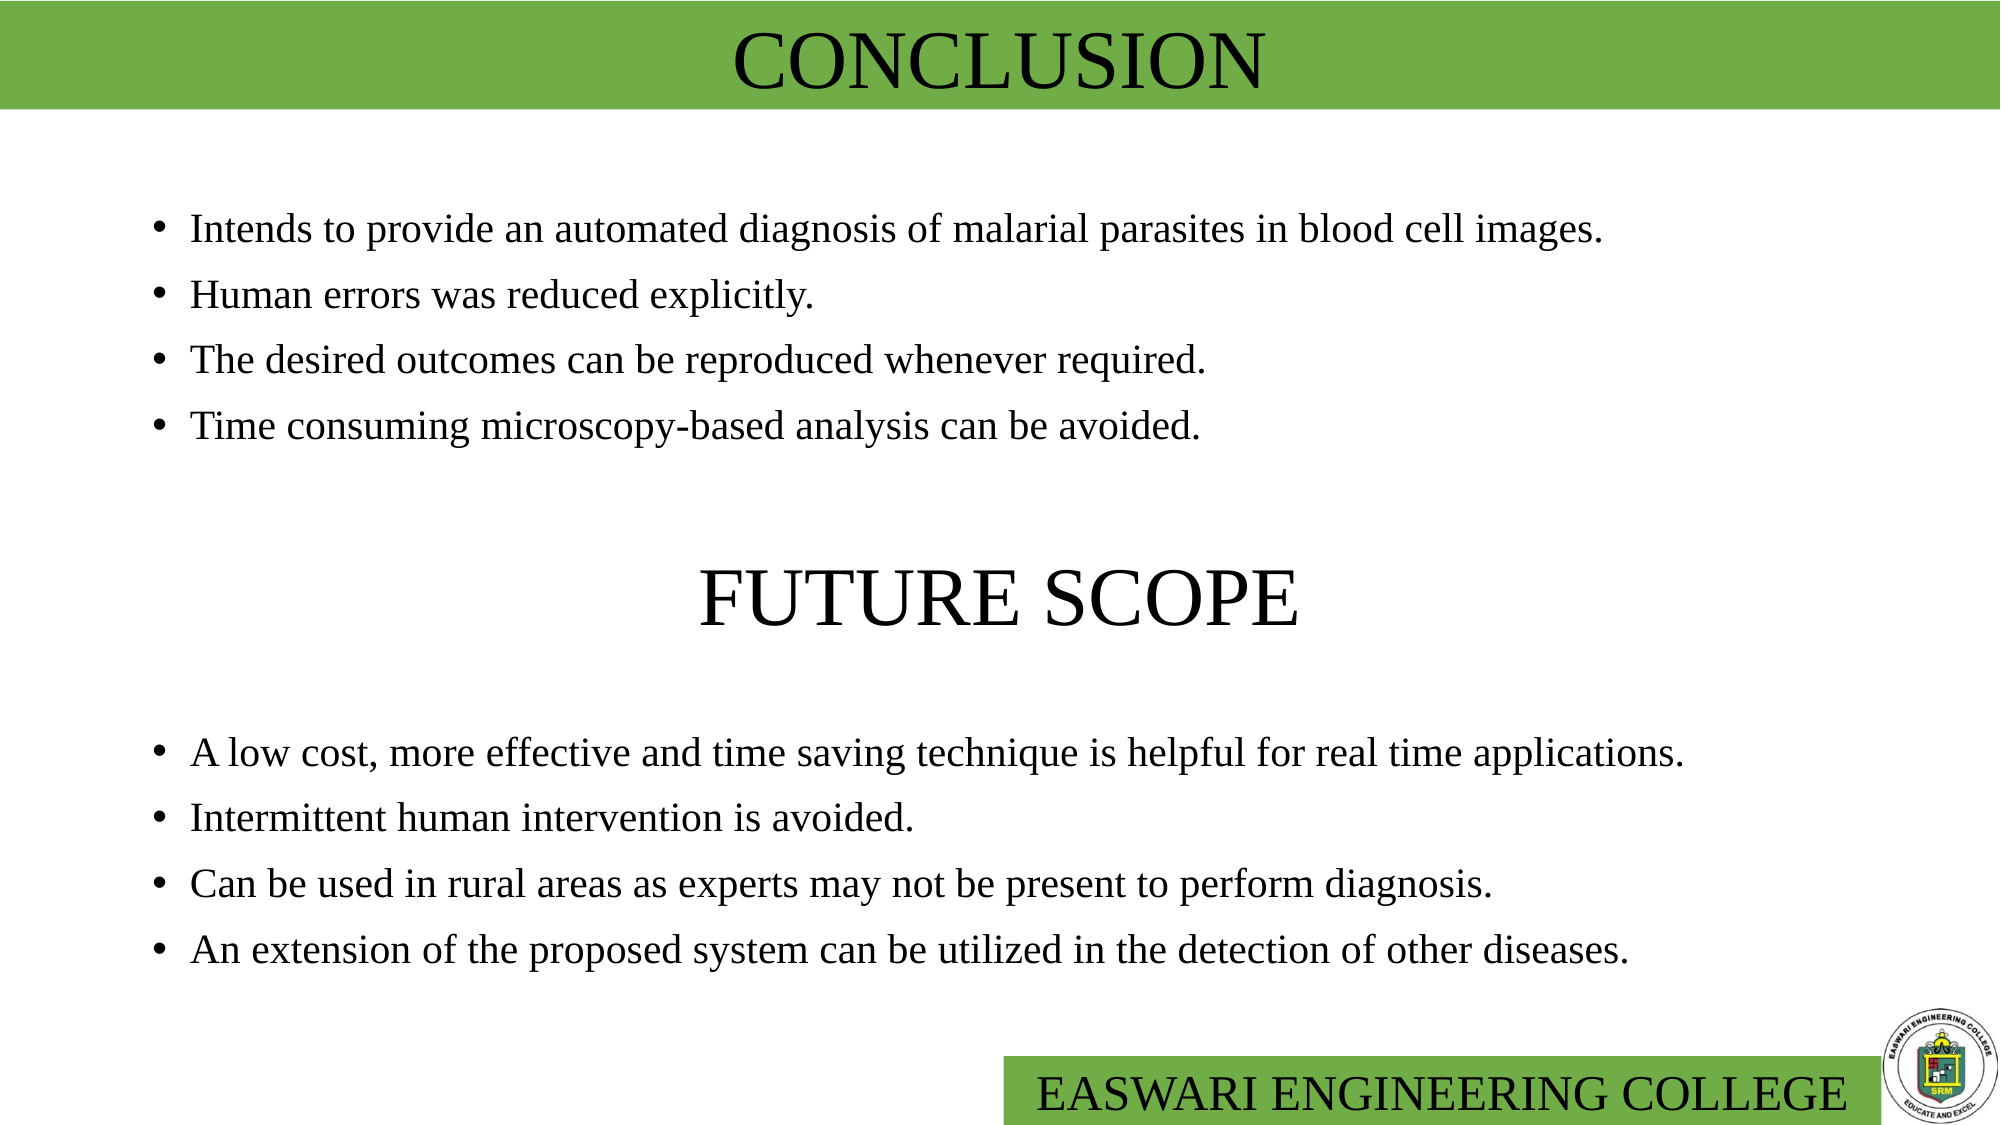

# CONCLUSION
Intends to provide an automated diagnosis of malarial parasites in blood cell images.
Human errors was reduced explicitly.
The desired outcomes can be reproduced whenever required.
Time consuming microscopy-based analysis can be avoided.

FUTURE SCOPE

A low cost, more effective and time saving technique is helpful for real time applications.
Intermittent human intervention is avoided.
Can be used in rural areas as experts may not be present to perform diagnosis.
An extension of the proposed system can be utilized in the detection of other diseases.